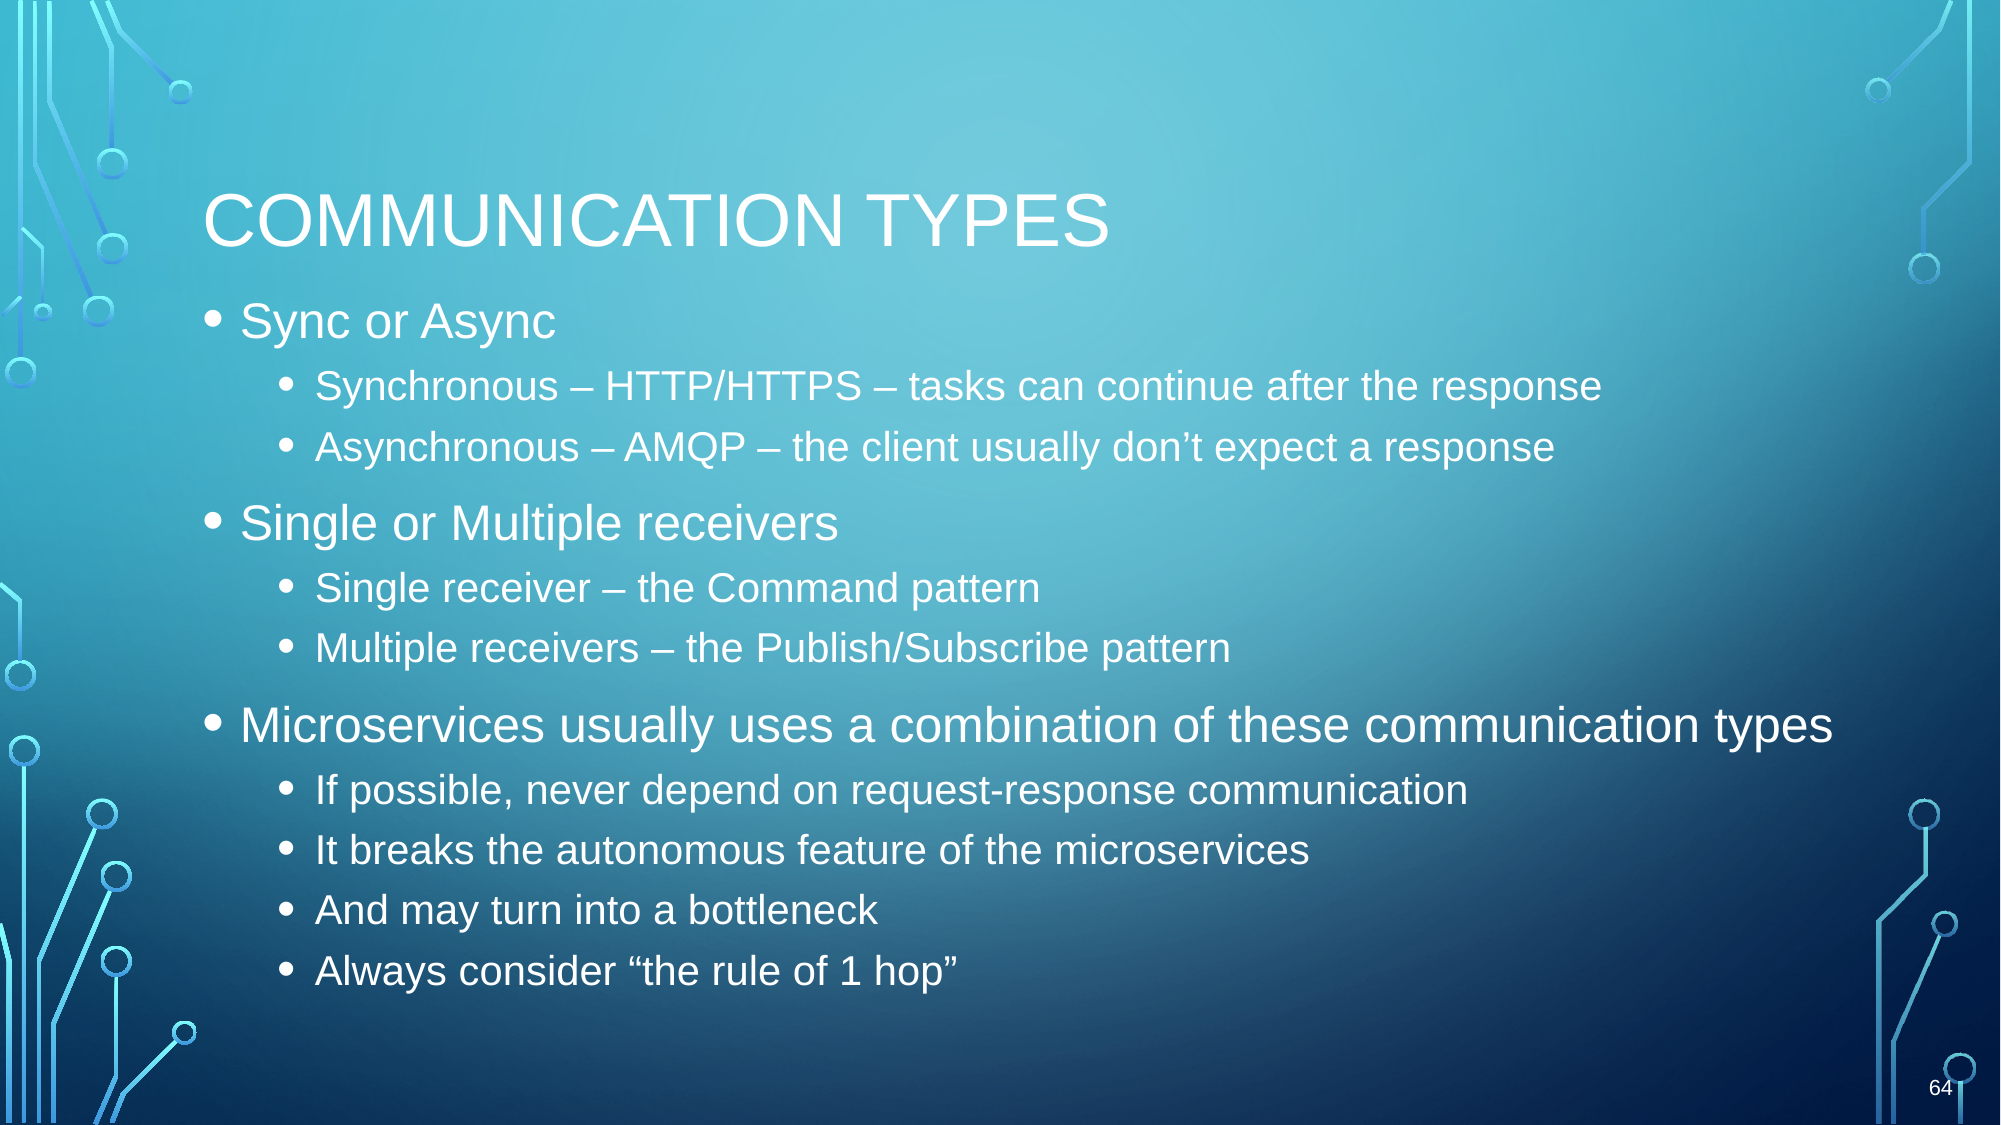

# Communication Types
Sync or Async
Synchronous – HTTP/HTTPS – tasks can continue after the response
Asynchronous – AMQP – the client usually don’t expect a response
Single or Multiple receivers
Single receiver – the Command pattern
Multiple receivers – the Publish/Subscribe pattern
Microservices usually uses a combination of these communication types
If possible, never depend on request-response communication
It breaks the autonomous feature of the microservices
And may turn into a bottleneck
Always consider “the rule of 1 hop”

64